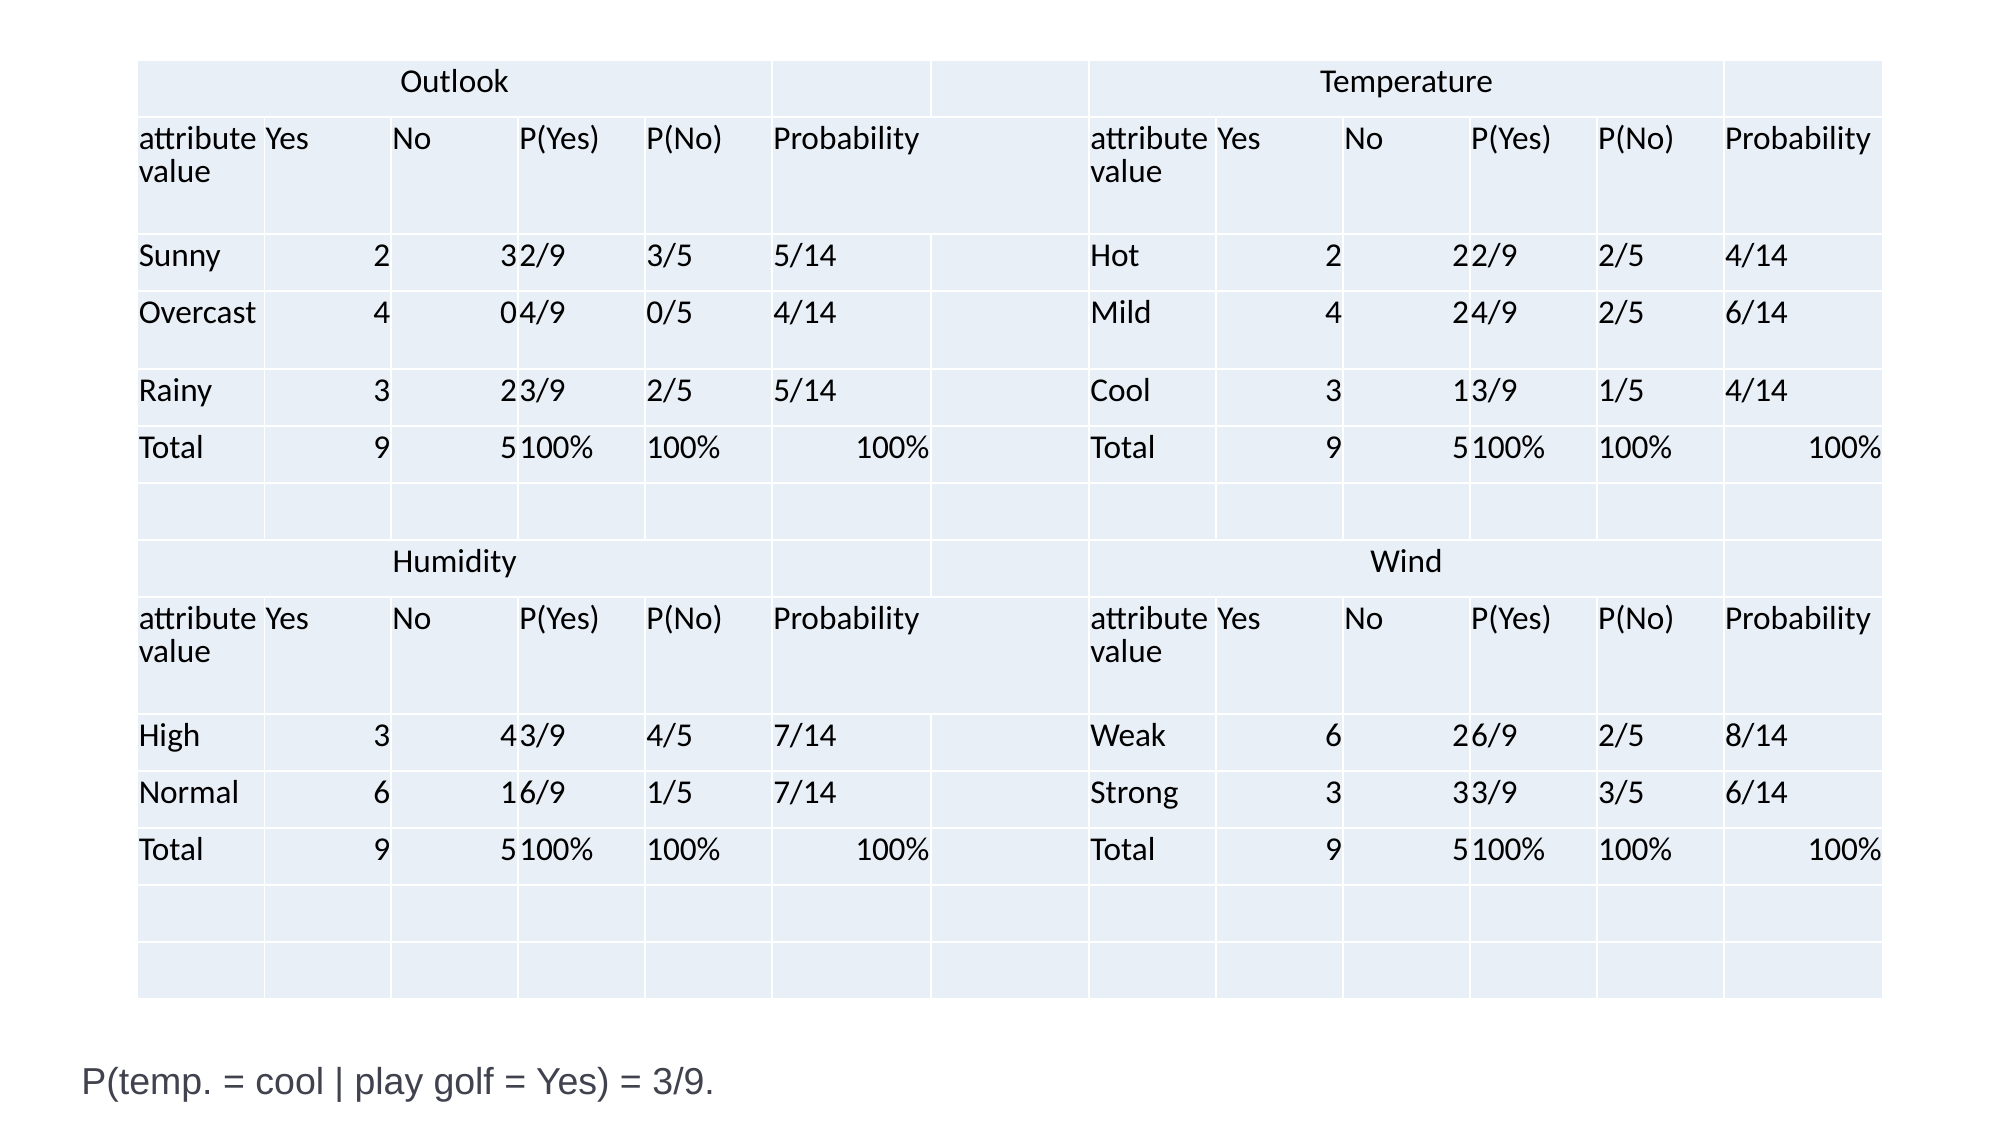

| Outlook |  |  |  |  |  |  | Temperature |  |  |  |  |  |
| --- | --- | --- | --- | --- | --- | --- | --- | --- | --- | --- | --- | --- |
| attribute value | Yes | No | P(Yes) | P(No) | Probability |  | attribute value | Yes | No | P(Yes) | P(No) | Probability |
| Sunny | 2 | 3 | 2/9 | 3/5 | 5/14 |  | Hot | 2 | 2 | 2/9 | 2/5 | 4/14 |
| Overcast | 4 | 0 | 4/9 | 0/5 | 4/14 |  | Mild | 4 | 2 | 4/9 | 2/5 | 6/14 |
| Rainy | 3 | 2 | 3/9 | 2/5 | 5/14 |  | Cool | 3 | 1 | 3/9 | 1/5 | 4/14 |
| Total | 9 | 5 | 100% | 100% | 100% |  | Total | 9 | 5 | 100% | 100% | 100% |
|  |  |  |  |  |  |  |  |  |  |  |  |  |
| Humidity |  |  |  |  |  |  | Wind |  |  |  |  |  |
| attribute value | Yes | No | P(Yes) | P(No) | Probability |  | attribute value | Yes | No | P(Yes) | P(No) | Probability |
| High | 3 | 4 | 3/9 | 4/5 | 7/14 |  | Weak | 6 | 2 | 6/9 | 2/5 | 8/14 |
| Normal | 6 | 1 | 6/9 | 1/5 | 7/14 |  | Strong | 3 | 3 | 3/9 | 3/5 | 6/14 |
| Total | 9 | 5 | 100% | 100% | 100% |  | Total | 9 | 5 | 100% | 100% | 100% |
|  |  |  |  |  |  |  |  |  |  |  |  |  |
|  |  |  |  |  |  |  |  |  |  |  |  |  |
P(temp. = cool | play golf = Yes) = 3/9.